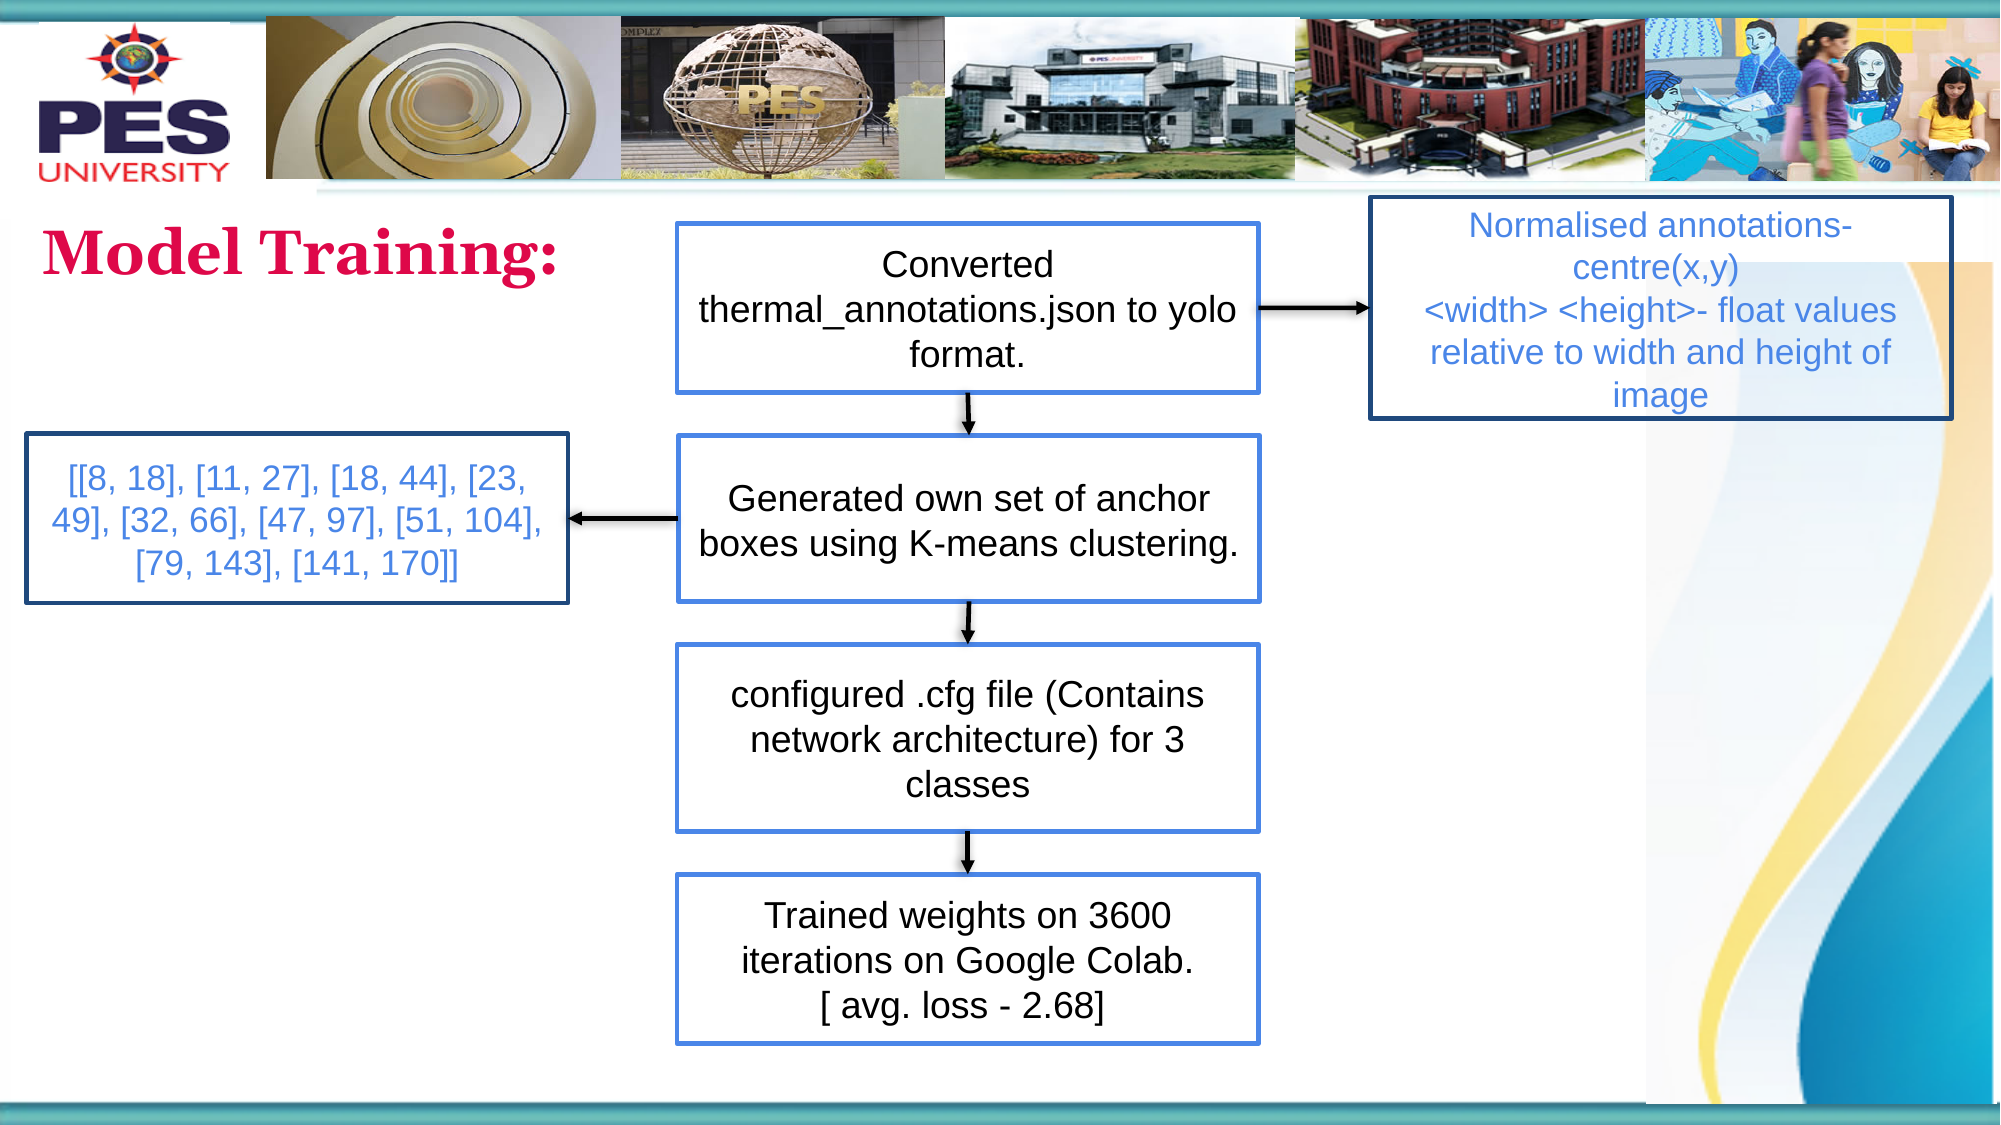

Model Training:
Normalised annotations- centre(x,y)
<width> <height>- float values relative to width and height of image
Converted thermal_annotations.json to yolo format.
[[8, 18], [11, 27], [18, 44], [23, 49], [32, 66], [47, 97], [51, 104], [79, 143], [141, 170]]
Generated own set of anchor boxes using K-means clustering.
configured .cfg file (Contains network architecture) for 3 classes
Trained weights on 3600 iterations on Google Colab.
[ avg. loss - 2.68]